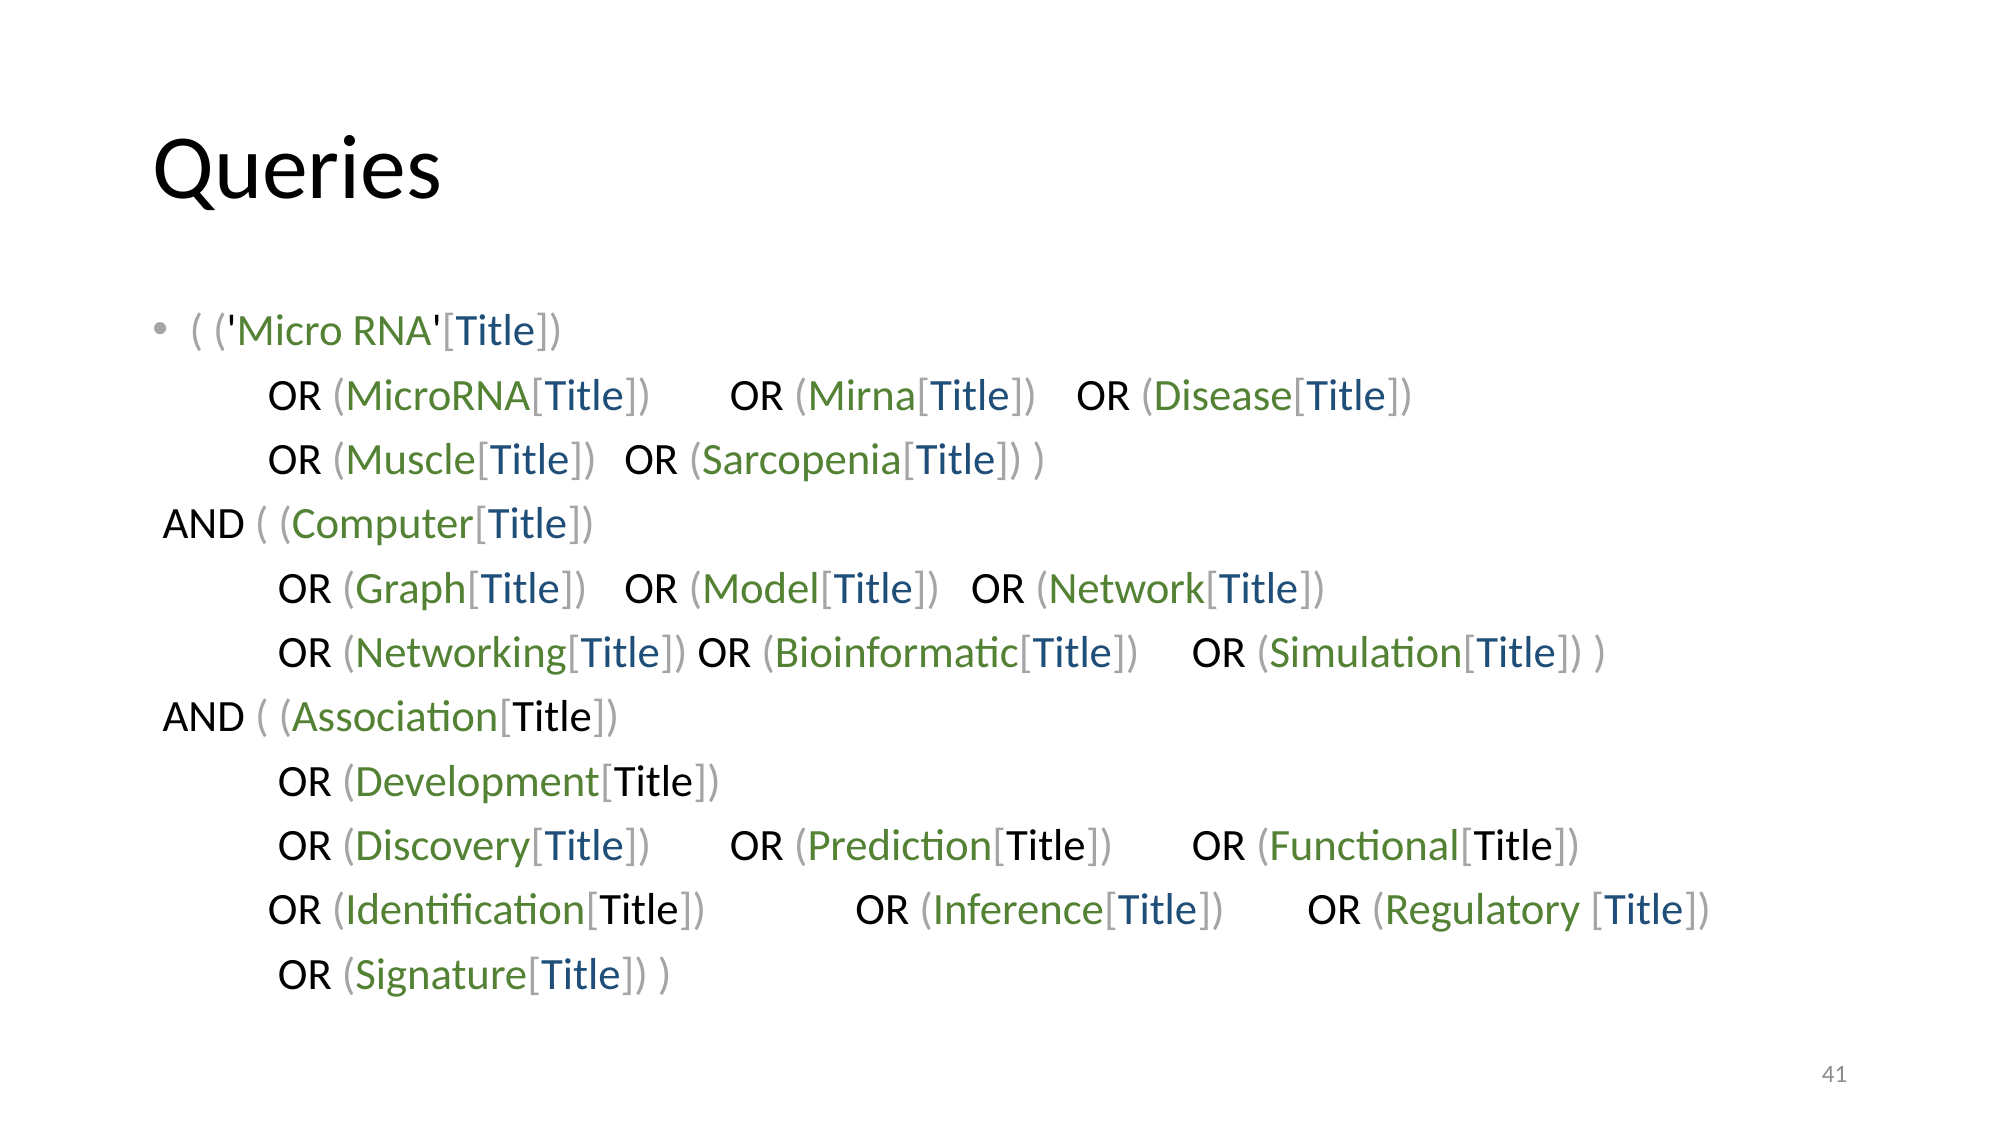

# Queries
( ('Micro RNA'[Title])
	OR (MicroRNA[Title]) 	OR (Mirna[Title])	OR (Disease[Title])
	OR (Muscle[Title])	 OR (Sarcopenia[Title]) )
 AND ( (Computer[Title])
	 OR (Graph[Title])	 OR (Model[Title])	 OR (Network[Title])
	 OR (Networking[Title]) OR (Bioinformatic[Title]) 	OR (Simulation[Title]) )
 AND ( (Association[Title])
	 OR (Development[Title])
	 OR (Discovery[Title]) 	OR (Prediction[Title]) 	OR (Functional[Title])
	OR (Identification[Title])		 OR (Inference[Title]) 	OR (Regulatory [Title])
	 OR (Signature[Title]) )
41